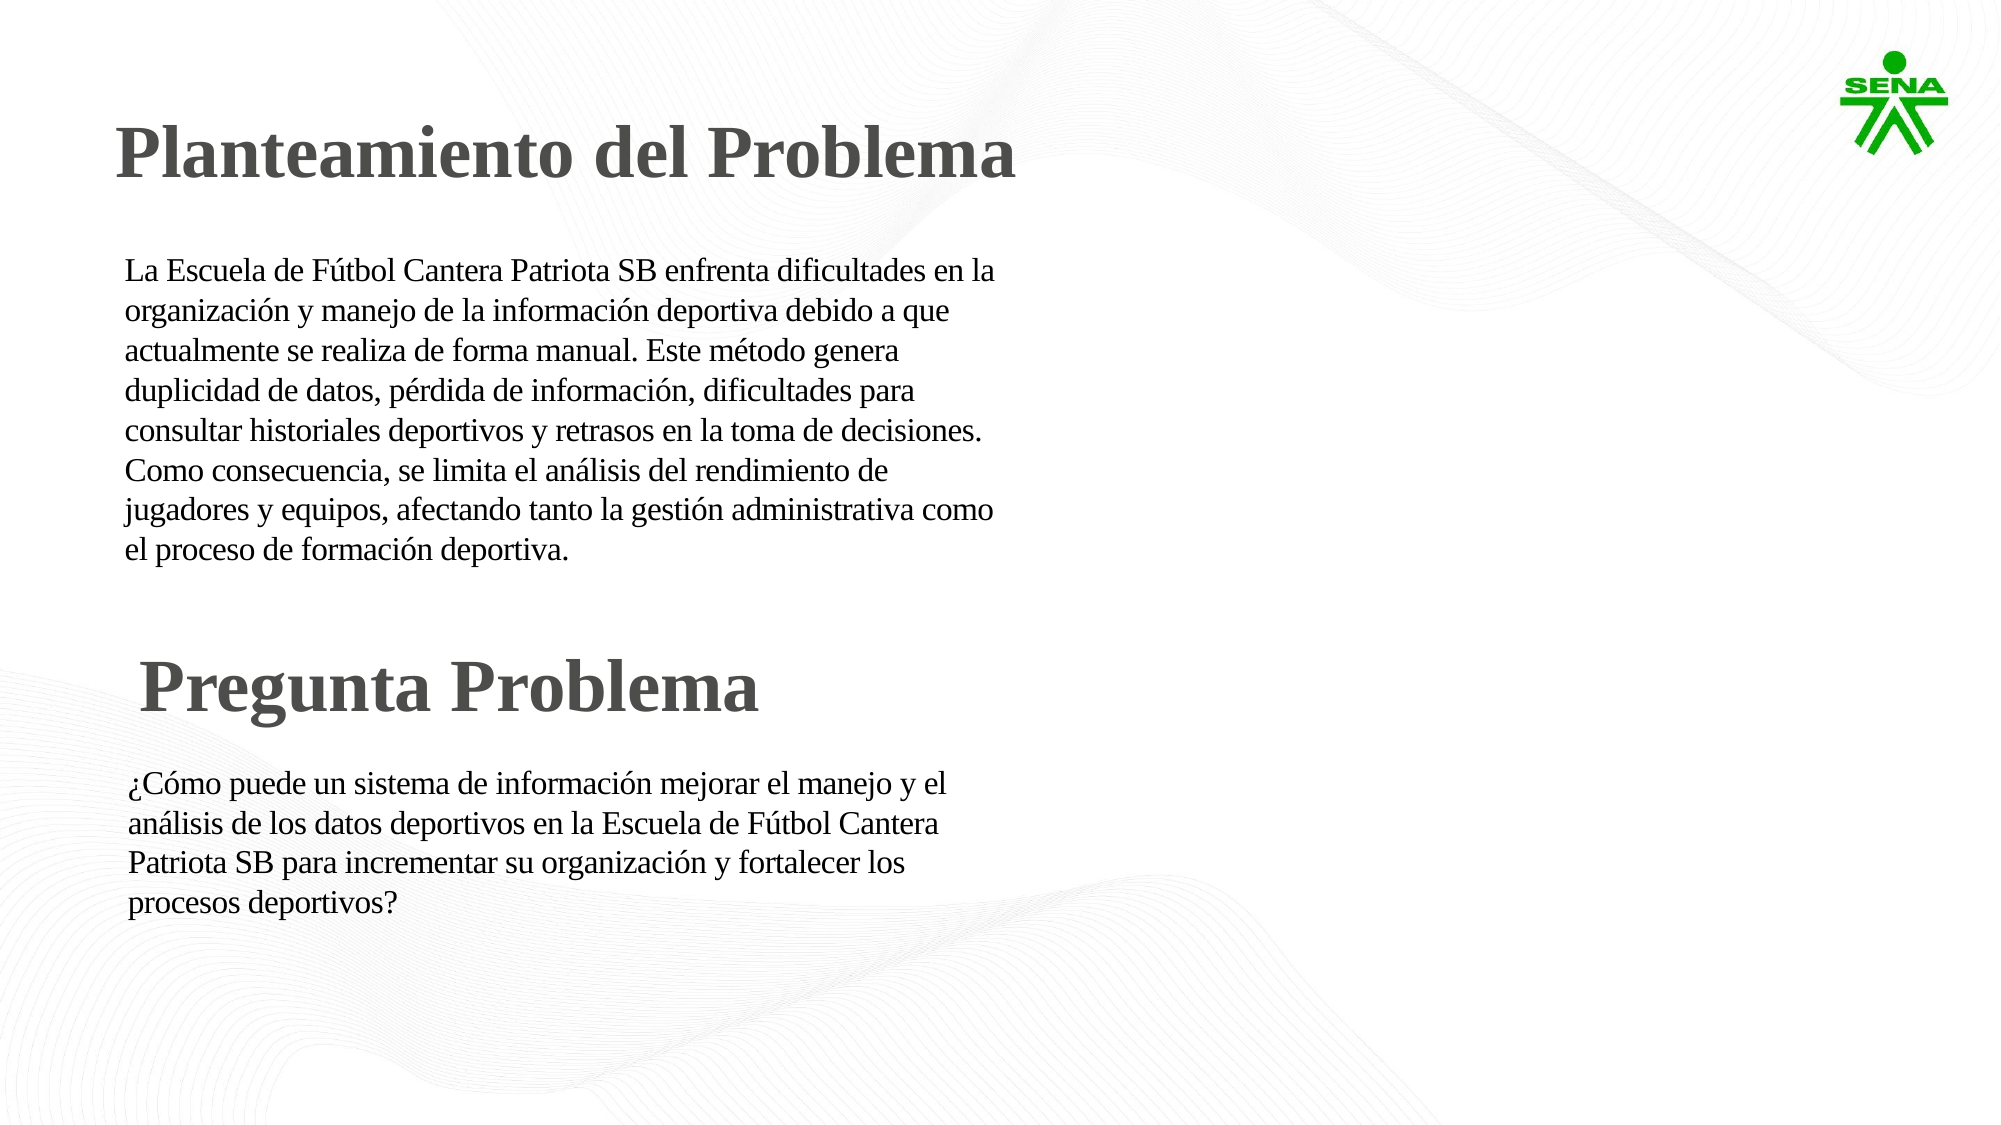

Planteamiento del Problema
La Escuela de Fútbol Cantera Patriota SB enfrenta dificultades en la organización y manejo de la información deportiva debido a que actualmente se realiza de forma manual. Este método genera duplicidad de datos, pérdida de información, dificultades para consultar historiales deportivos y retrasos en la toma de decisiones. Como consecuencia, se limita el análisis del rendimiento de jugadores y equipos, afectando tanto la gestión administrativa como el proceso de formación deportiva.
# Pregunta Problema
¿Cómo puede un sistema de información mejorar el manejo y el análisis de los datos deportivos en la Escuela de Fútbol Cantera Patriota SB para incrementar su organización y fortalecer los procesos deportivos?